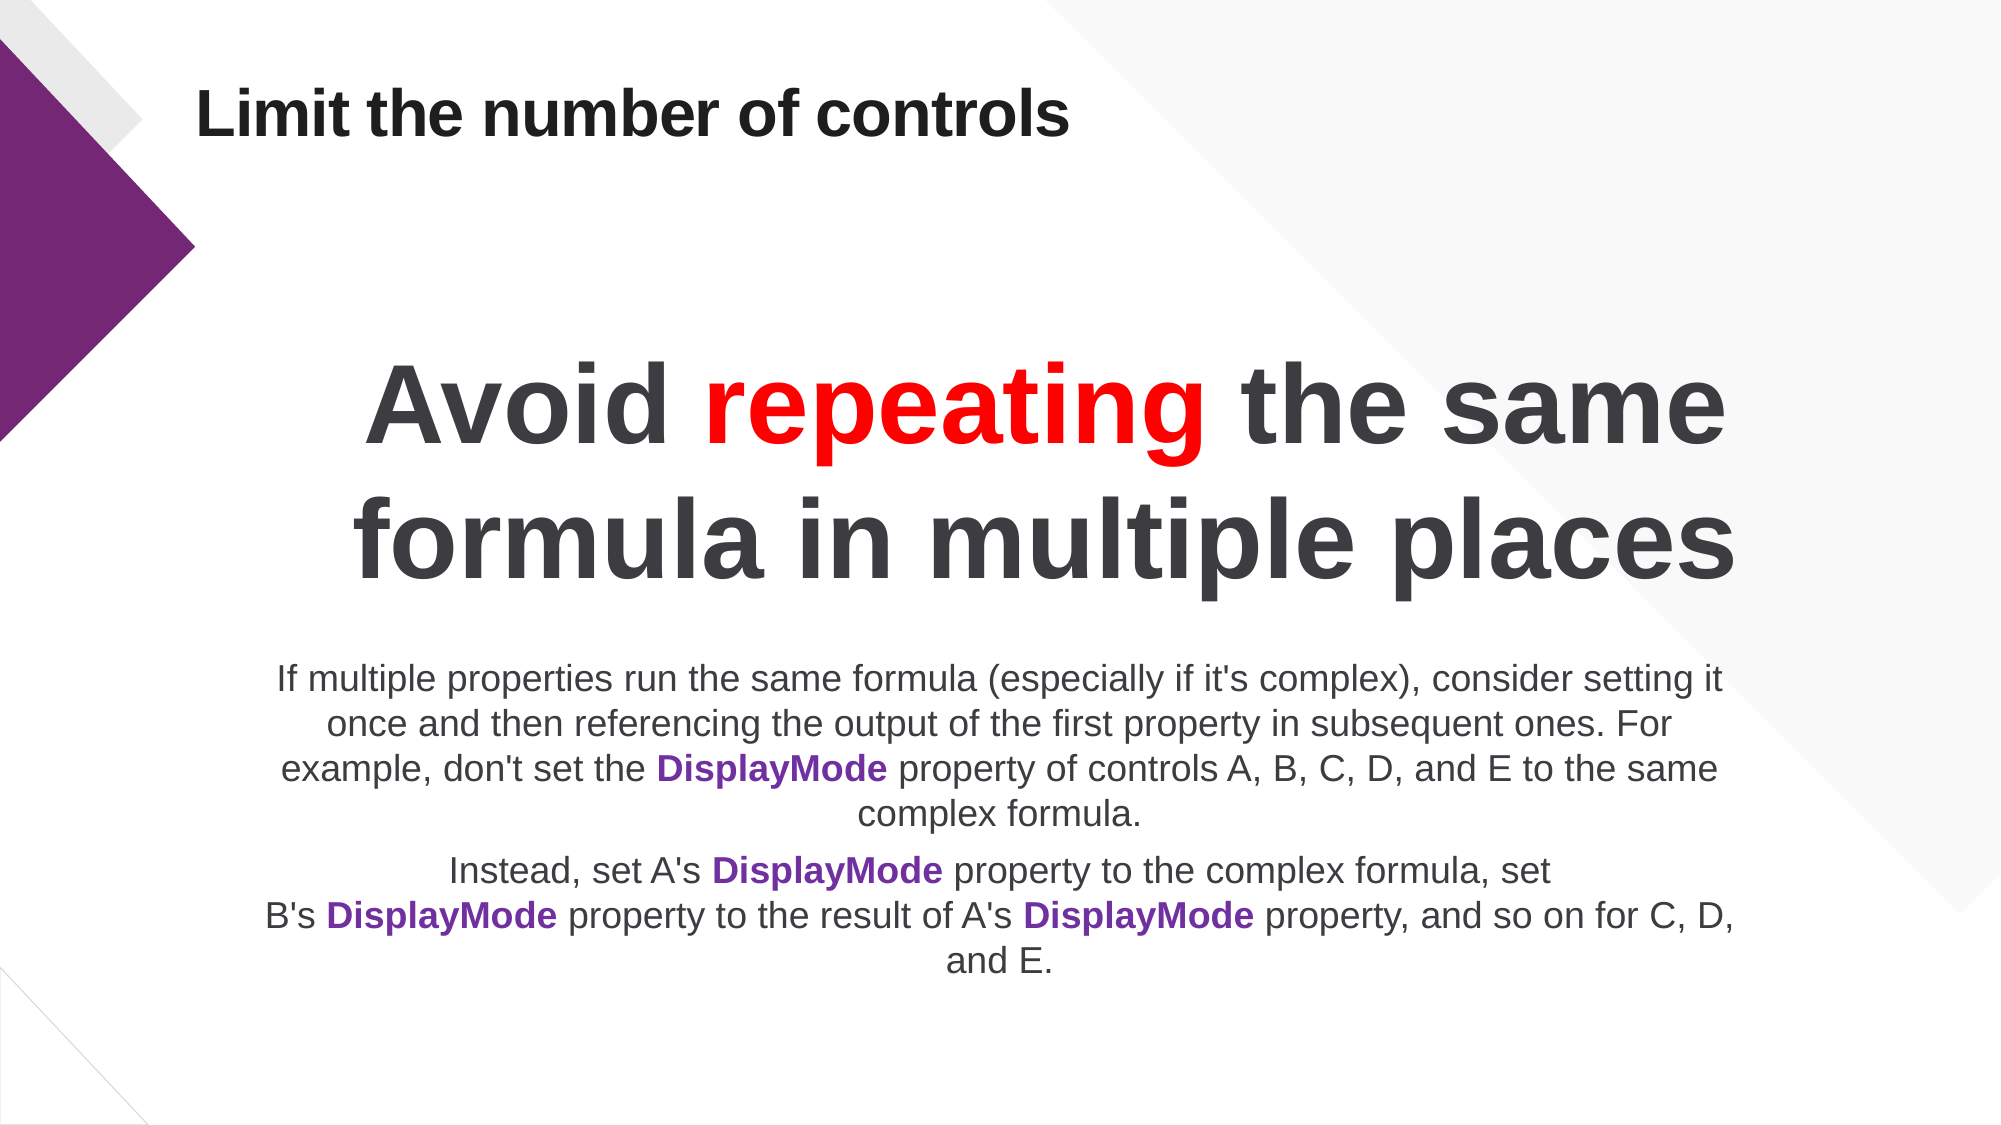

# Limit the number of controls
Avoid repeating the same formula in multiple places
If multiple properties run the same formula (especially if it's complex), consider setting it once and then referencing the output of the first property in subsequent ones. For example, don't set the DisplayMode property of controls A, B, C, D, and E to the same complex formula.
Instead, set A's DisplayMode property to the complex formula, set B's DisplayMode property to the result of A's DisplayMode property, and so on for C, D, and E.